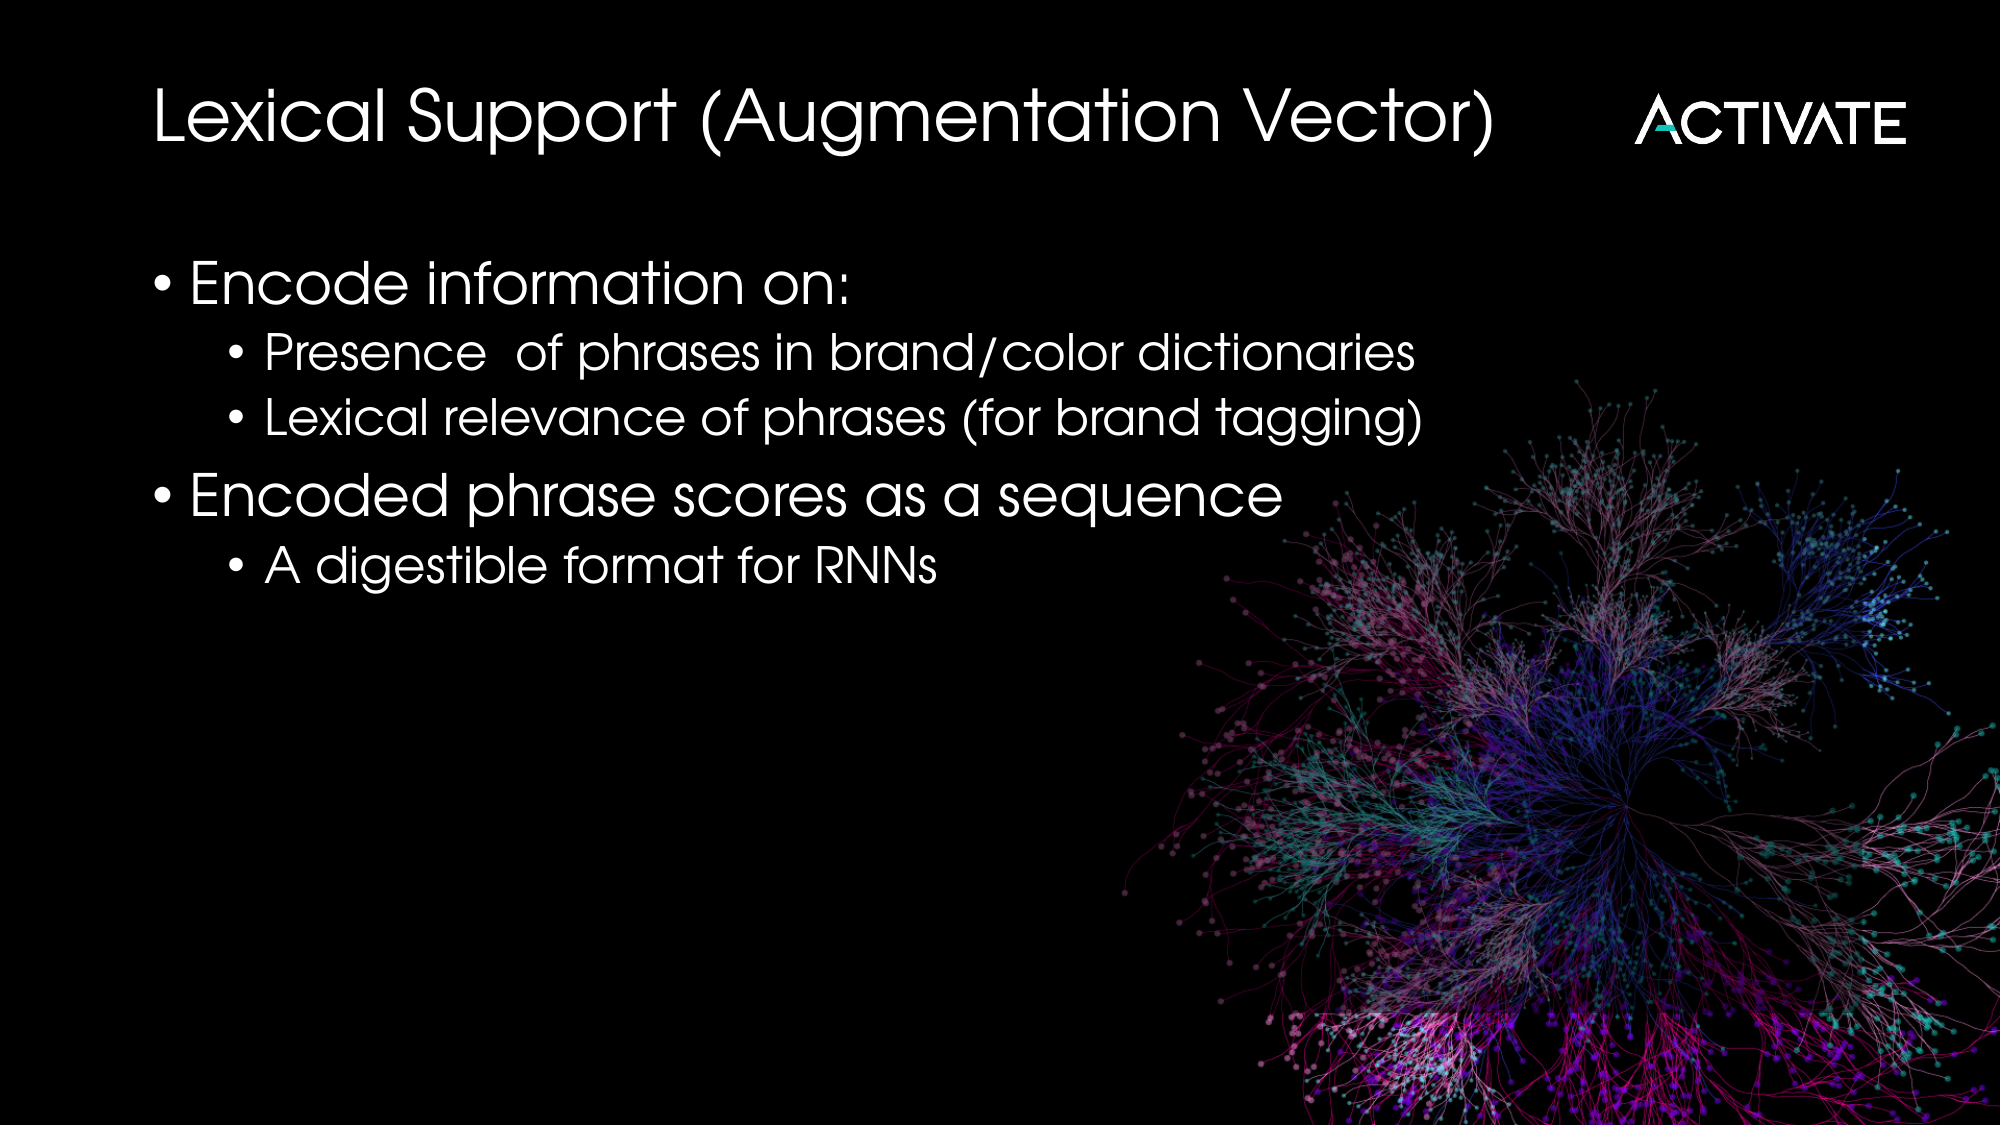

# Lexical Support (Augmentation Vector)
Encode information on:
Presence  of phrases in brand/color dictionaries
Lexical relevance of phrases (for brand tagging)
Encoded phrase scores as a sequence
A digestible format for RNNs